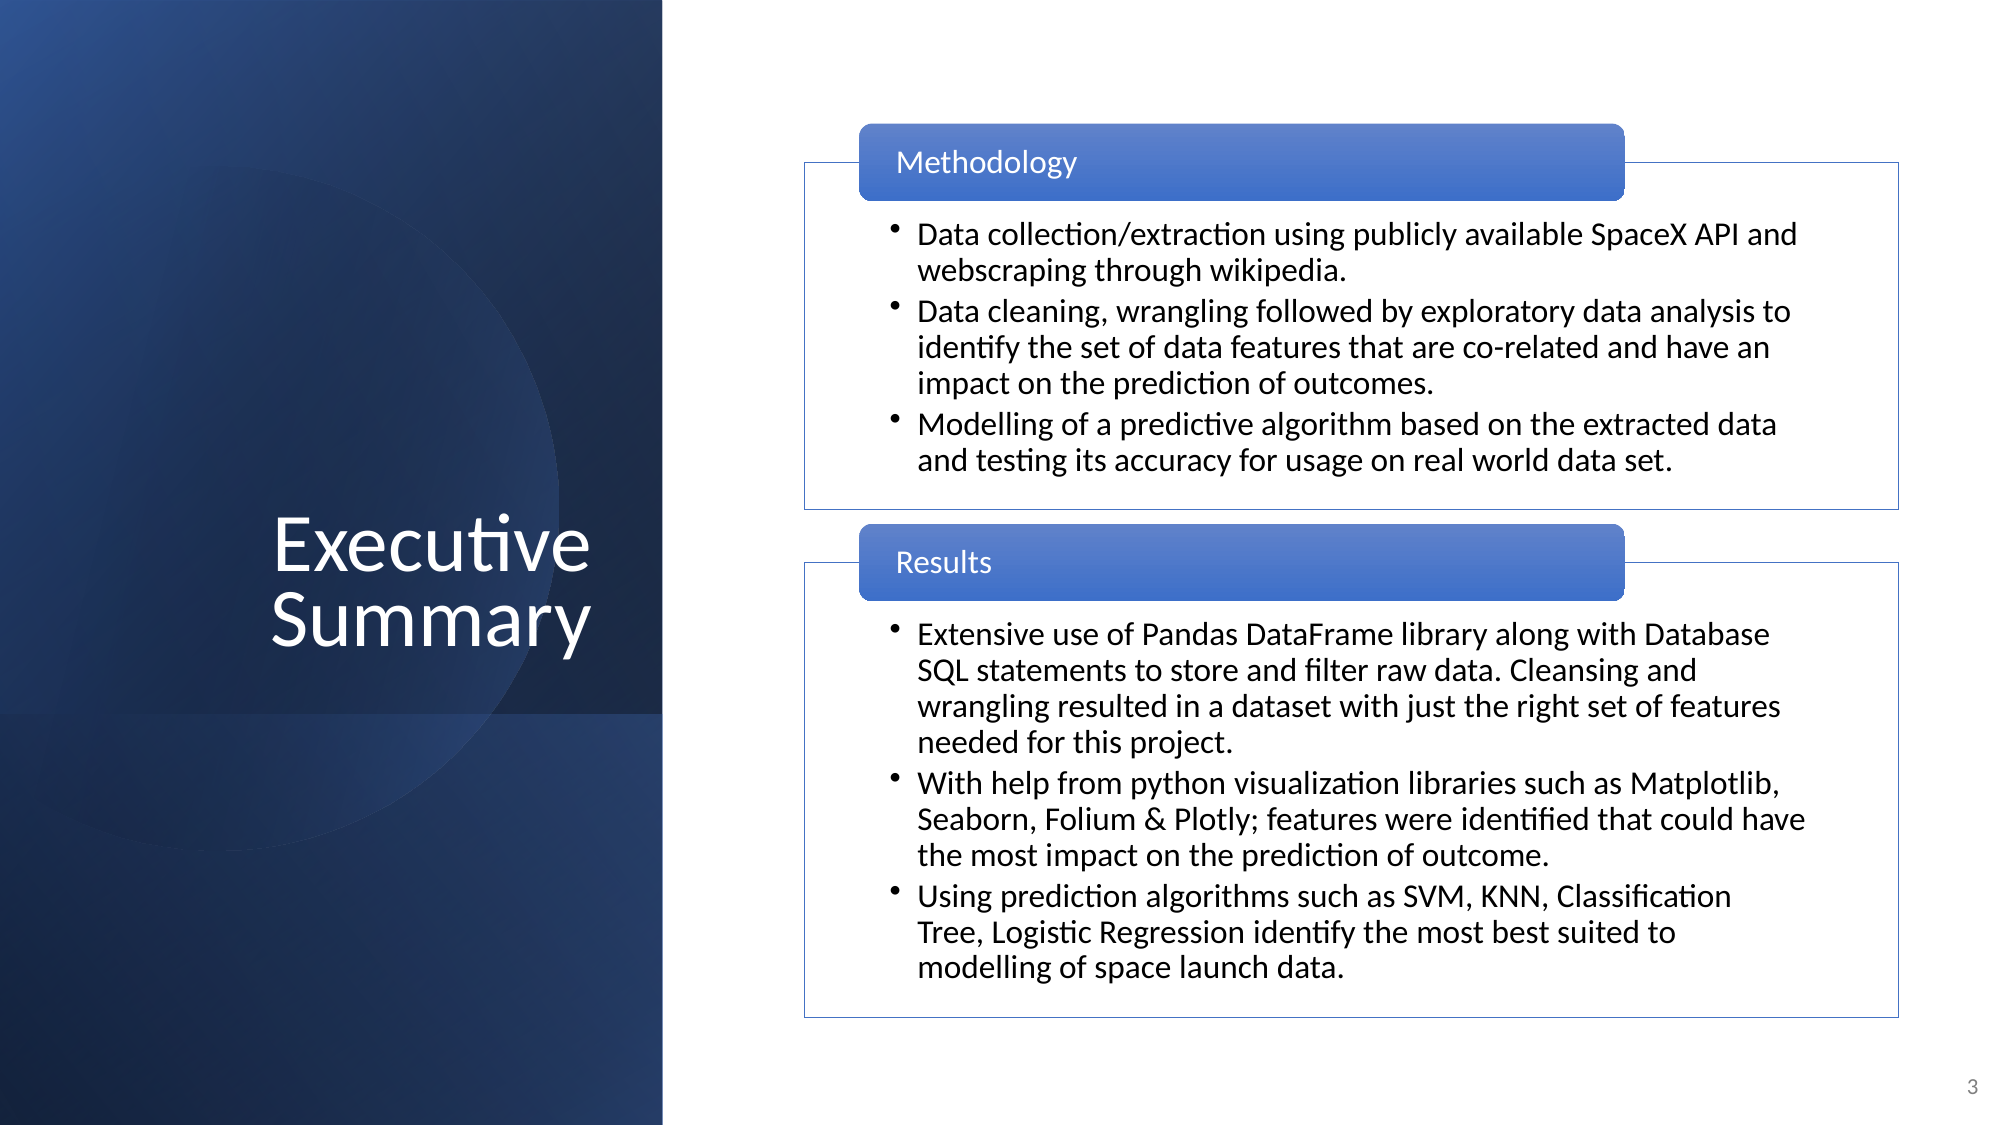

Data collection/extraction using publicly available SpaceX API and webscraping through wikipedia.
Data cleaning, wrangling followed by exploratory data analysis to identify the set of data features that are co-related and have an impact on the prediction of outcomes.
Modelling of a predictive algorithm based on the extracted data and testing its accuracy for usage on real world data set.
Methodology
Extensive use of Pandas DataFrame library along with Database SQL statements to store and filter raw data. Cleansing and wrangling resulted in a dataset with just the right set of features needed for this project.
With help from python visualization libraries such as Matplotlib, Seaborn, Folium & Plotly; features were identified that could have the most impact on the prediction of outcome.
Using prediction algorithms such as SVM, KNN, Classification Tree, Logistic Regression identify the most best suited to modelling of space launch data.
Results

Executive Summary

3